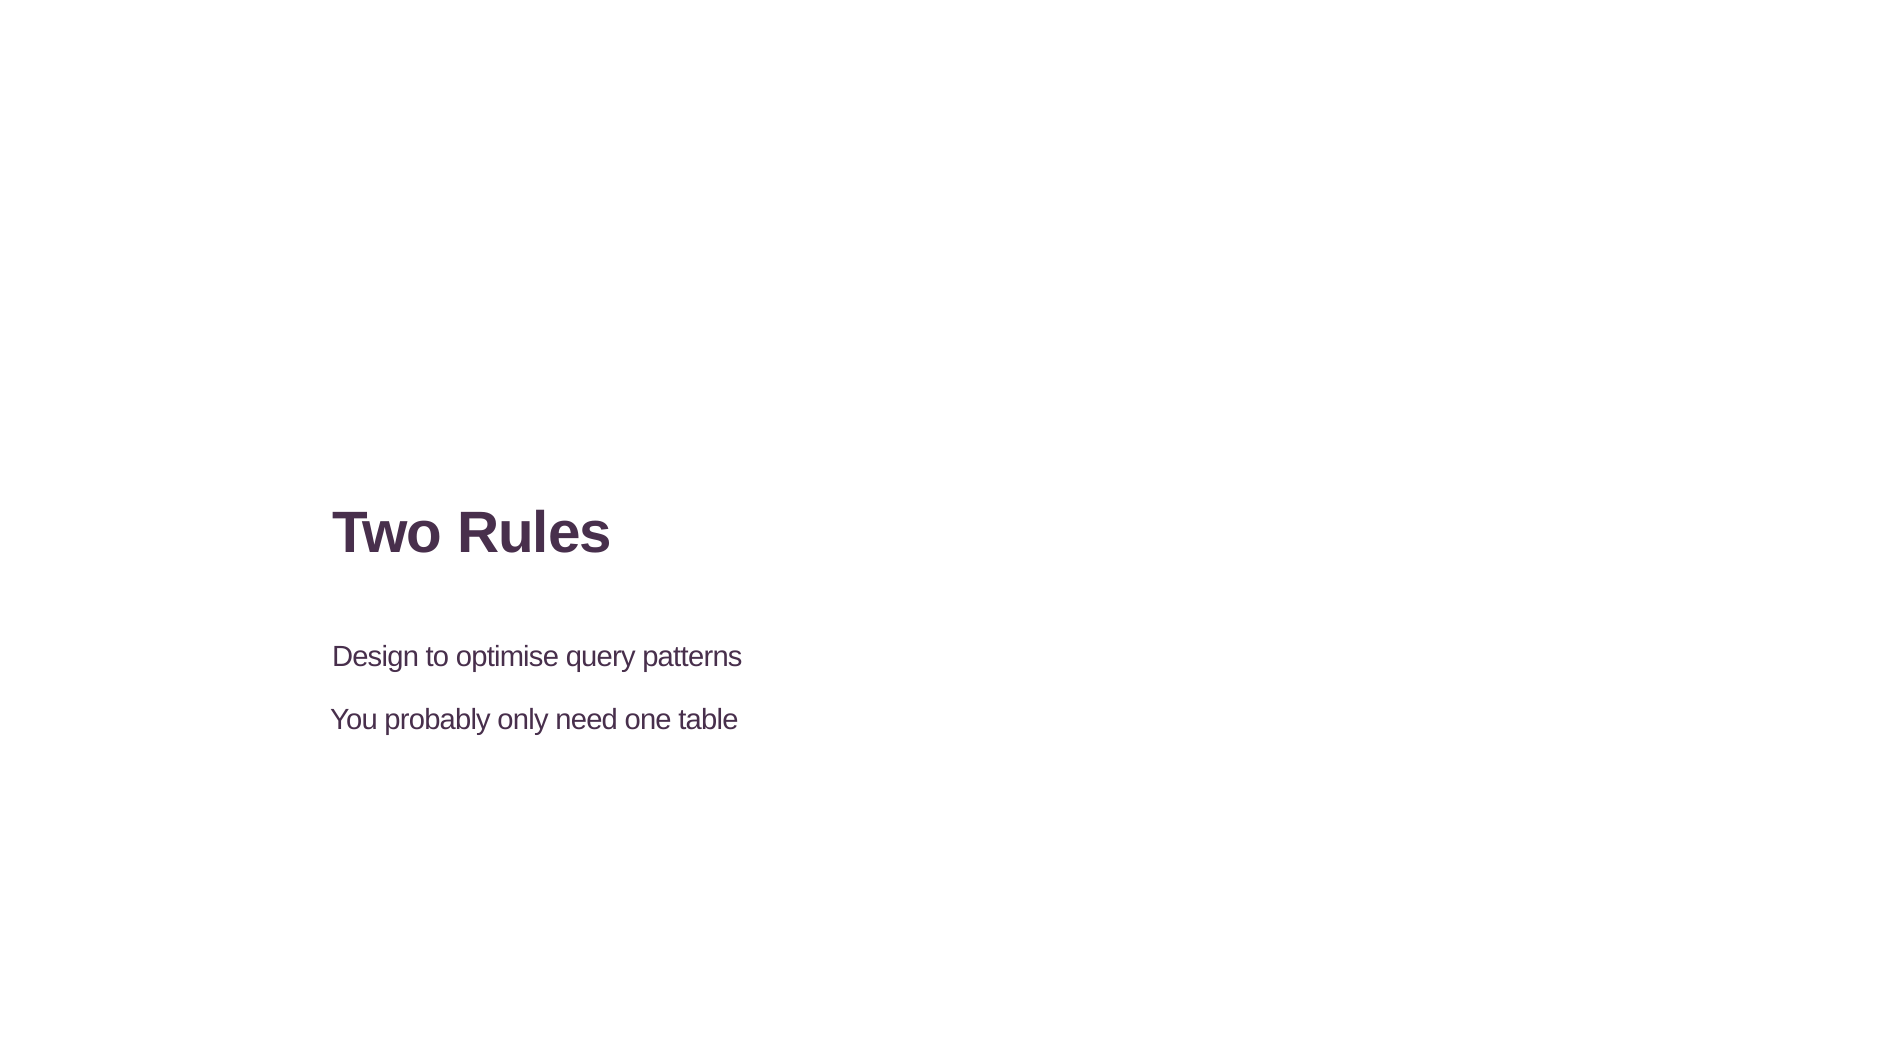

Two Rules
Design to optimise query patterns
You probably only need one table